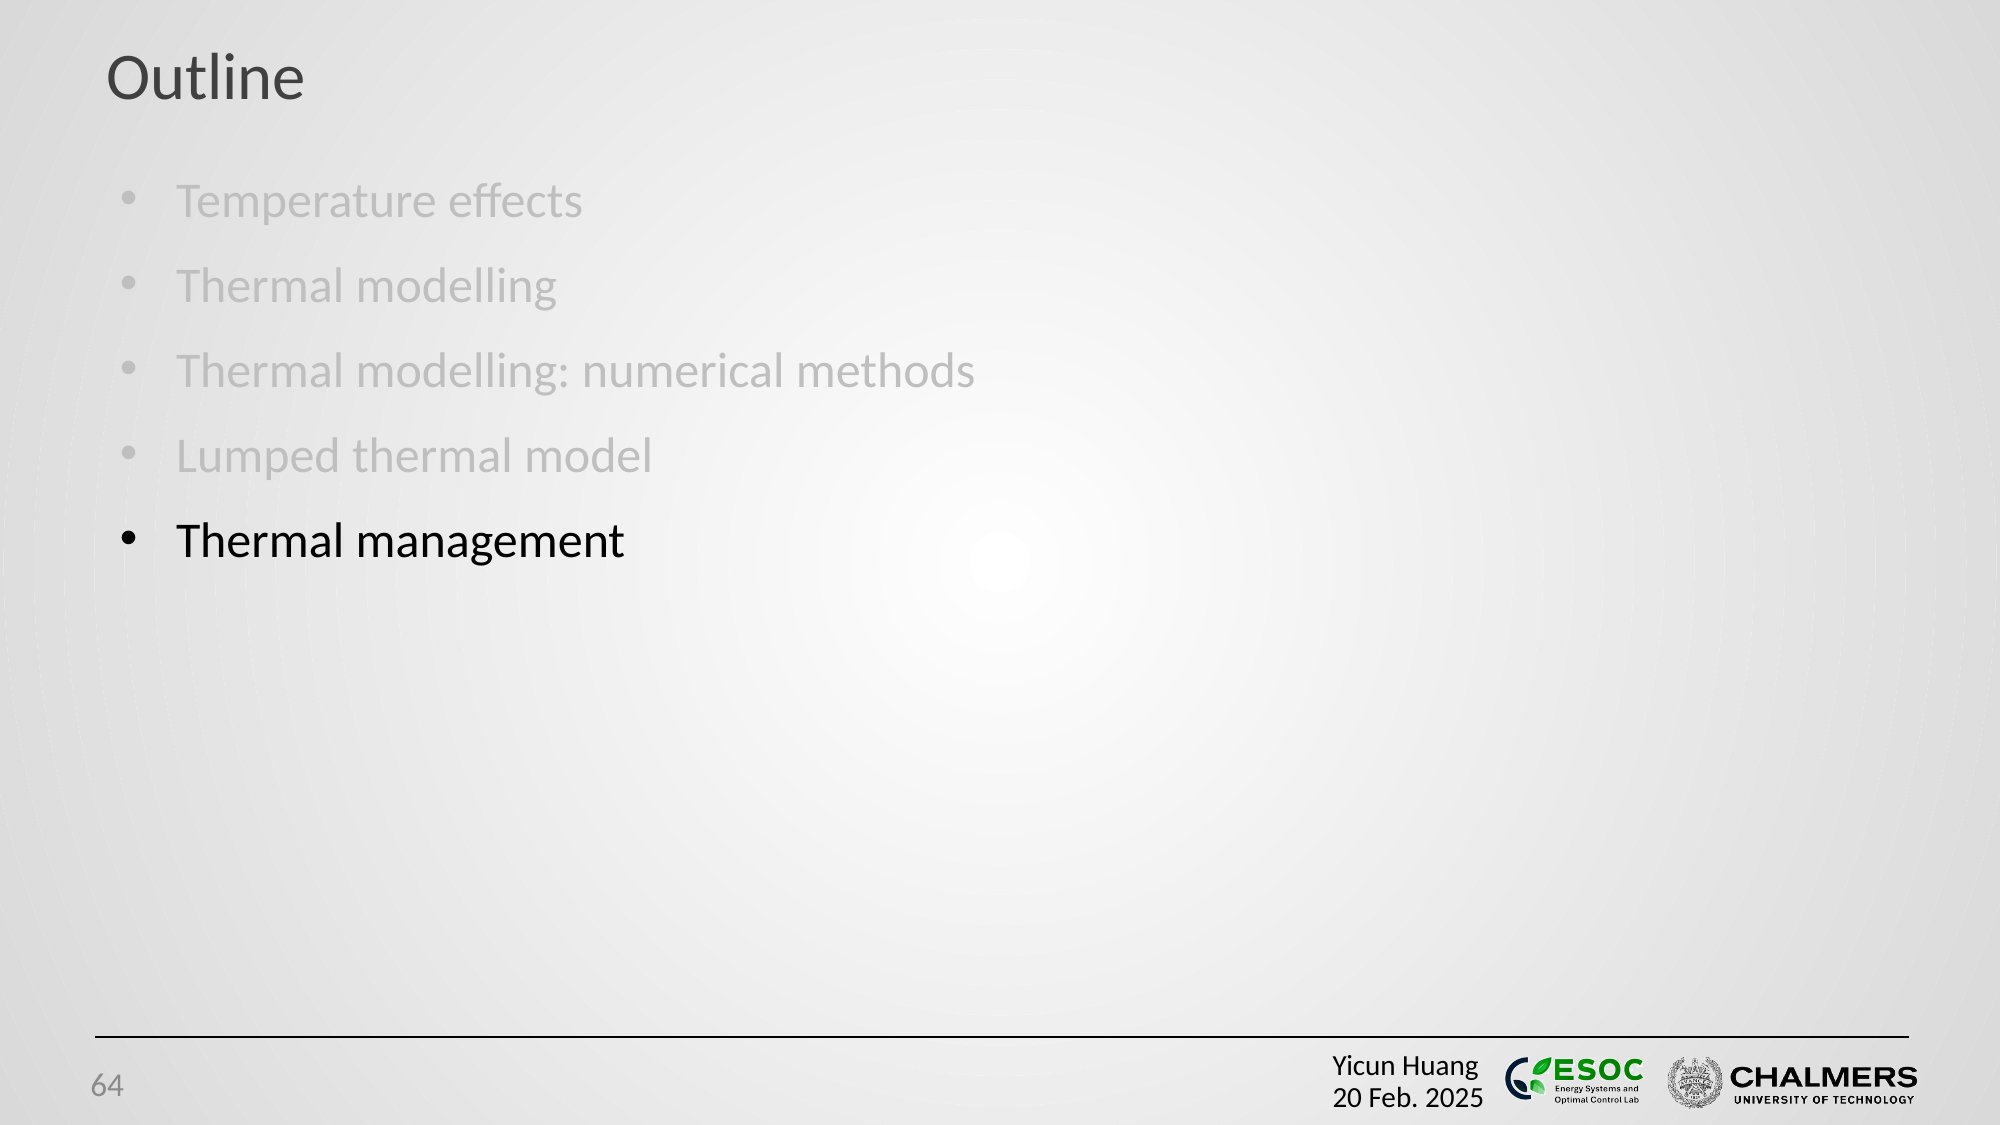

# Outline
Temperature effects
Thermal modelling
Thermal modelling: numerical methods
Lumped thermal model
Thermal management